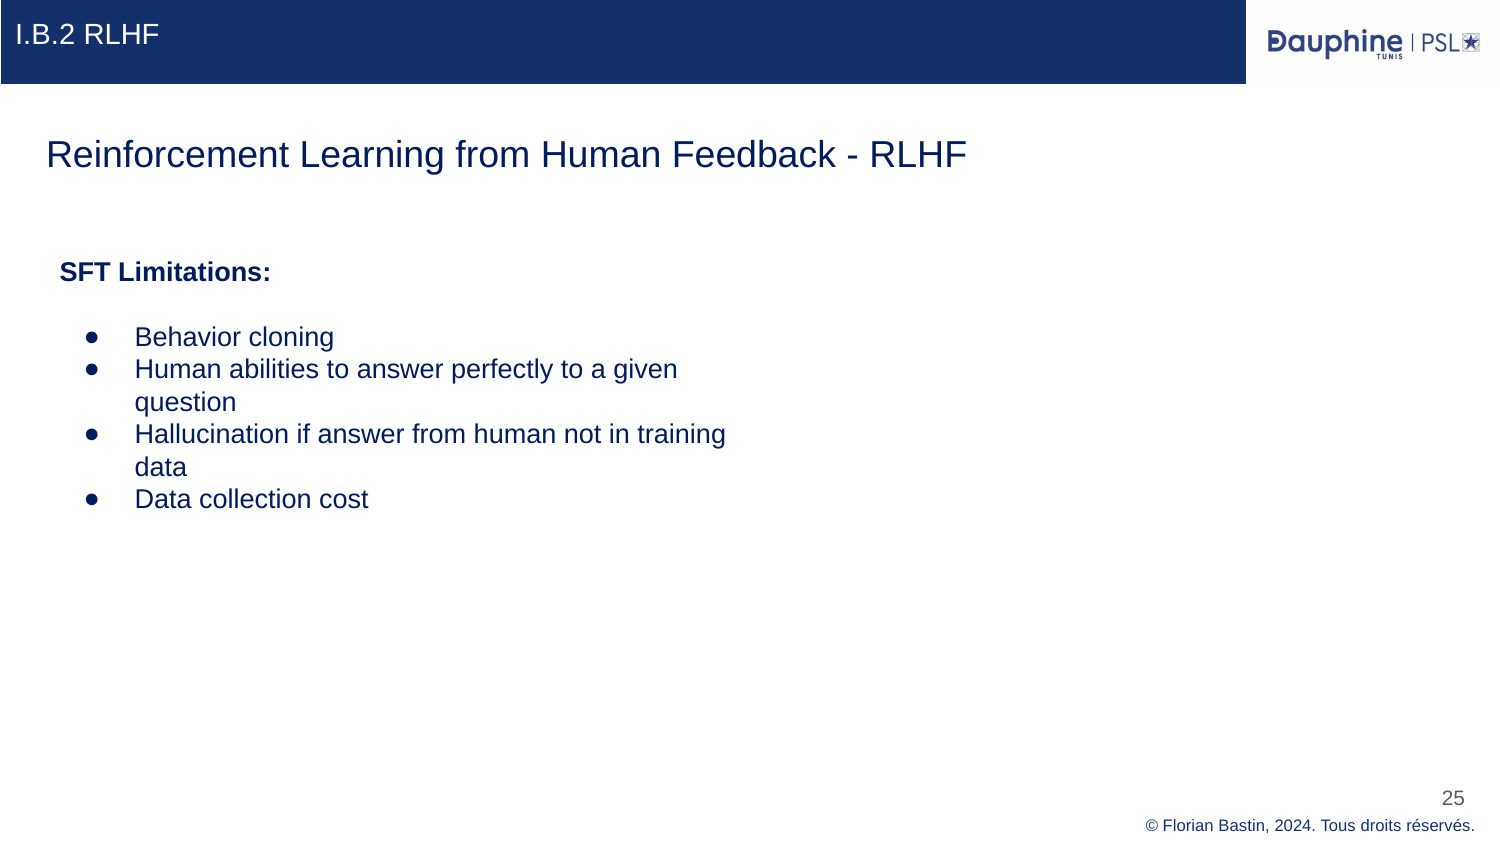

# I.B.2 RLHF

Reinforcement Learning from Human Feedback - RLHF
SFT Limitations:

Behavior cloning
Human abilities to answer perfectly to a given question
Hallucination if answer from human not in training data
Data collection cost
25